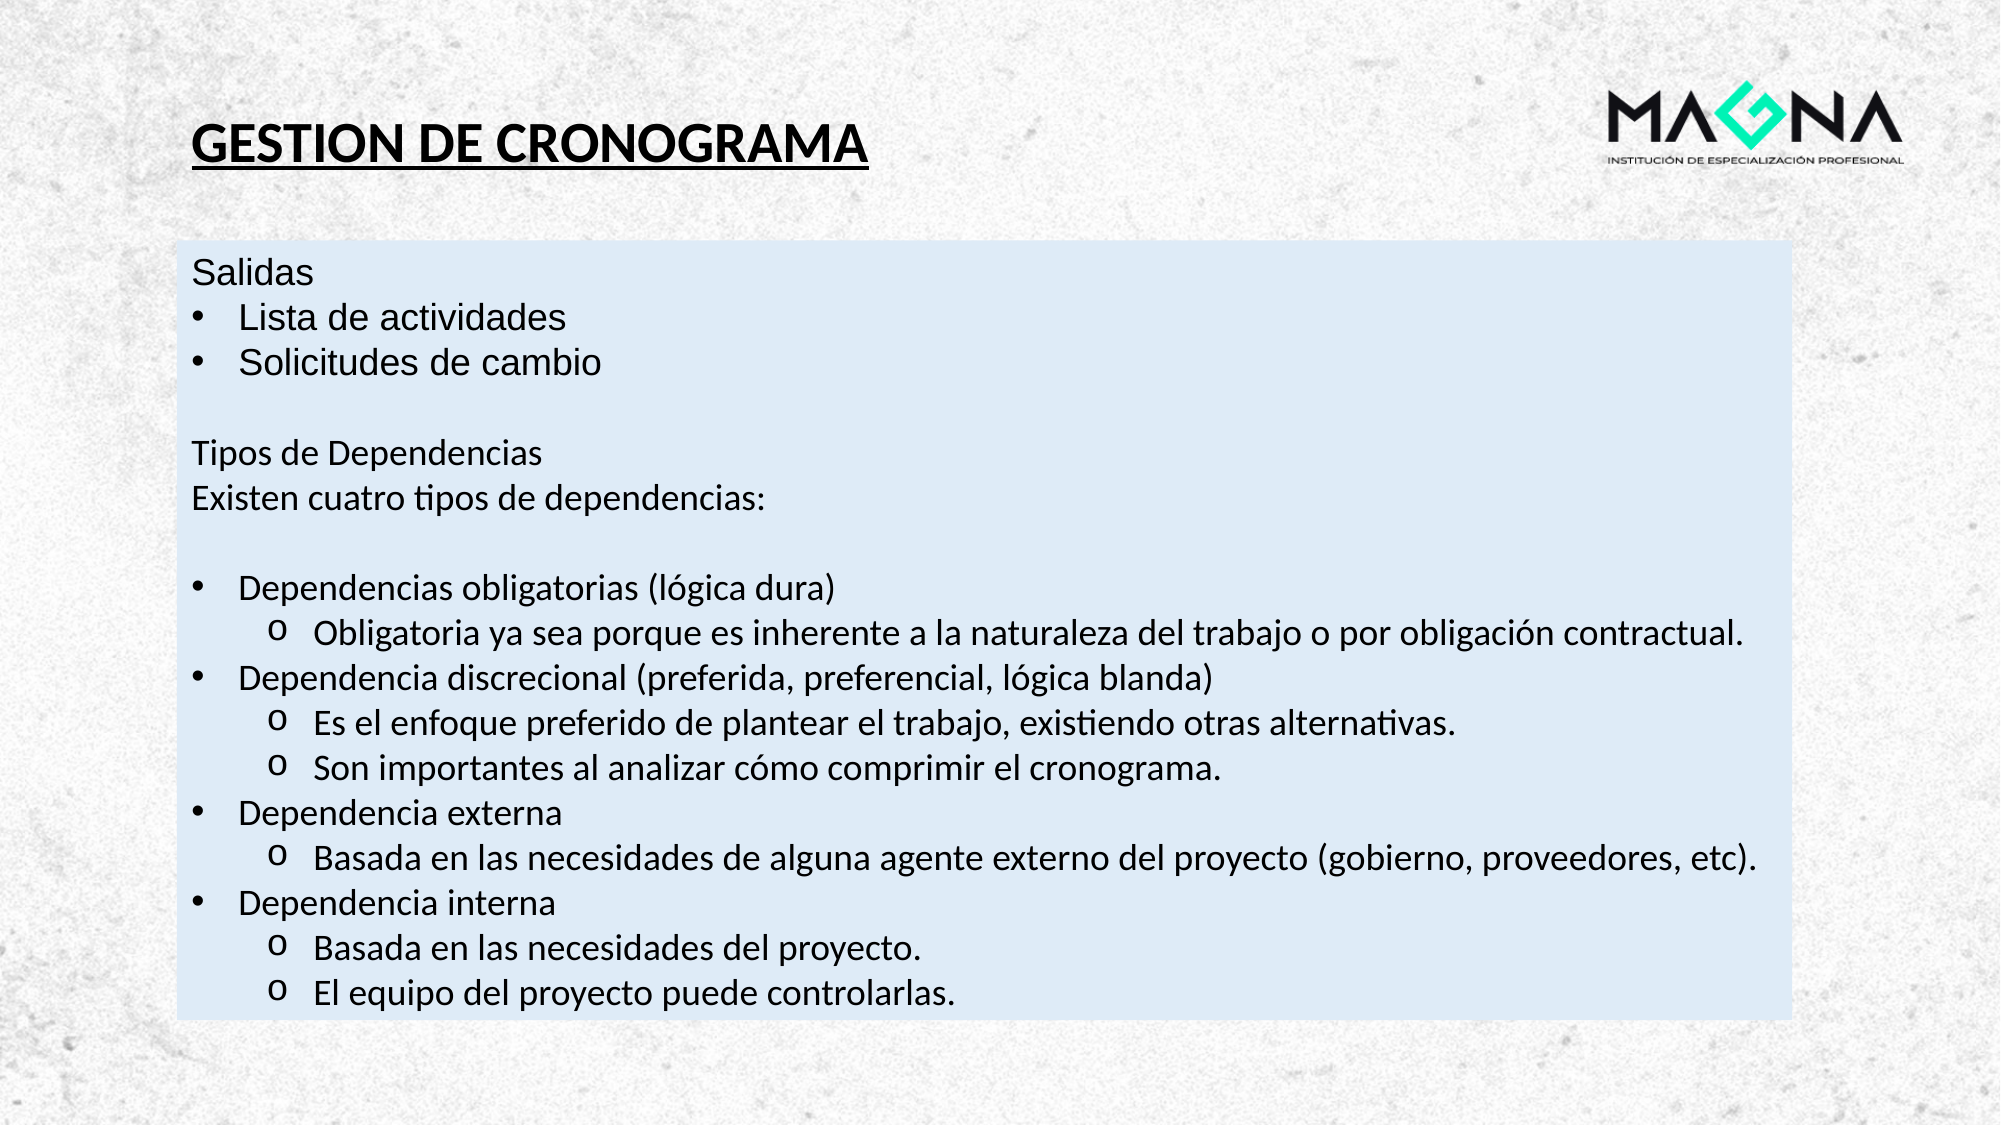

GESTION DE CRONOGRAMA
Salidas
Lista de actividades
Solicitudes de cambio

Tipos de Dependencias
Existen cuatro tipos de dependencias:

Dependencias obligatorias (lógica dura)
Obligatoria ya sea porque es inherente a la naturaleza del trabajo o por obligación contractual.
Dependencia discrecional (preferida, preferencial, lógica blanda)
Es el enfoque preferido de plantear el trabajo, existiendo otras alternativas.
Son importantes al analizar cómo comprimir el cronograma.
Dependencia externa
Basada en las necesidades de alguna agente externo del proyecto (gobierno, proveedores, etc).
Dependencia interna
Basada en las necesidades del proyecto.
El equipo del proyecto puede controlarlas.